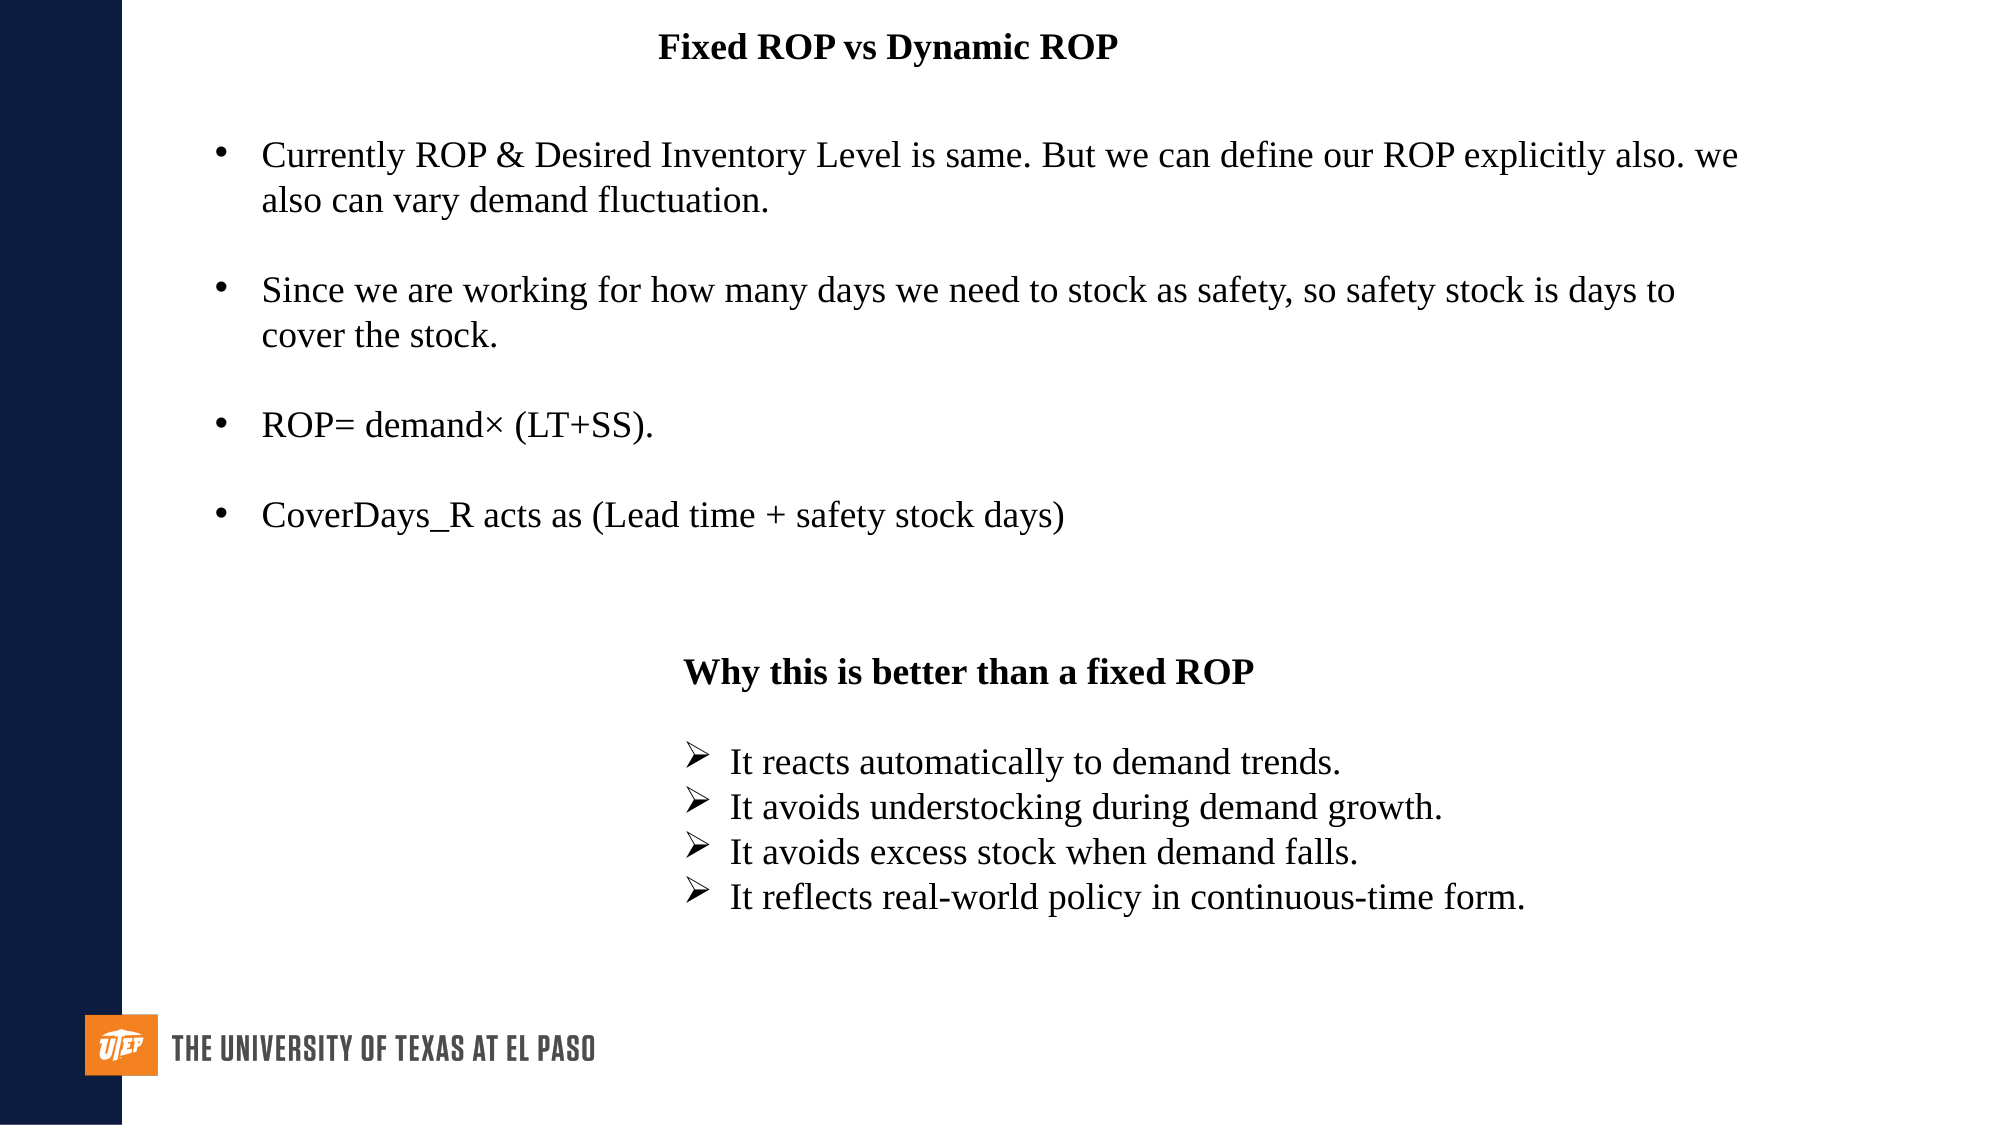

Fixed ROP vs Dynamic ROP
Currently ROP & Desired Inventory Level is same. But we can define our ROP explicitly also. we also can vary demand fluctuation.

Since we are working for how many days we need to stock as safety, so safety stock is days to cover the stock.

ROP= demand× (LT+SS).

CoverDays_R acts as (Lead time + safety stock days)

Why this is better than a fixed ROP

It reacts automatically to demand trends.
It avoids understocking during demand growth.
It avoids excess stock when demand falls.
It reflects real-world policy in continuous-time form.